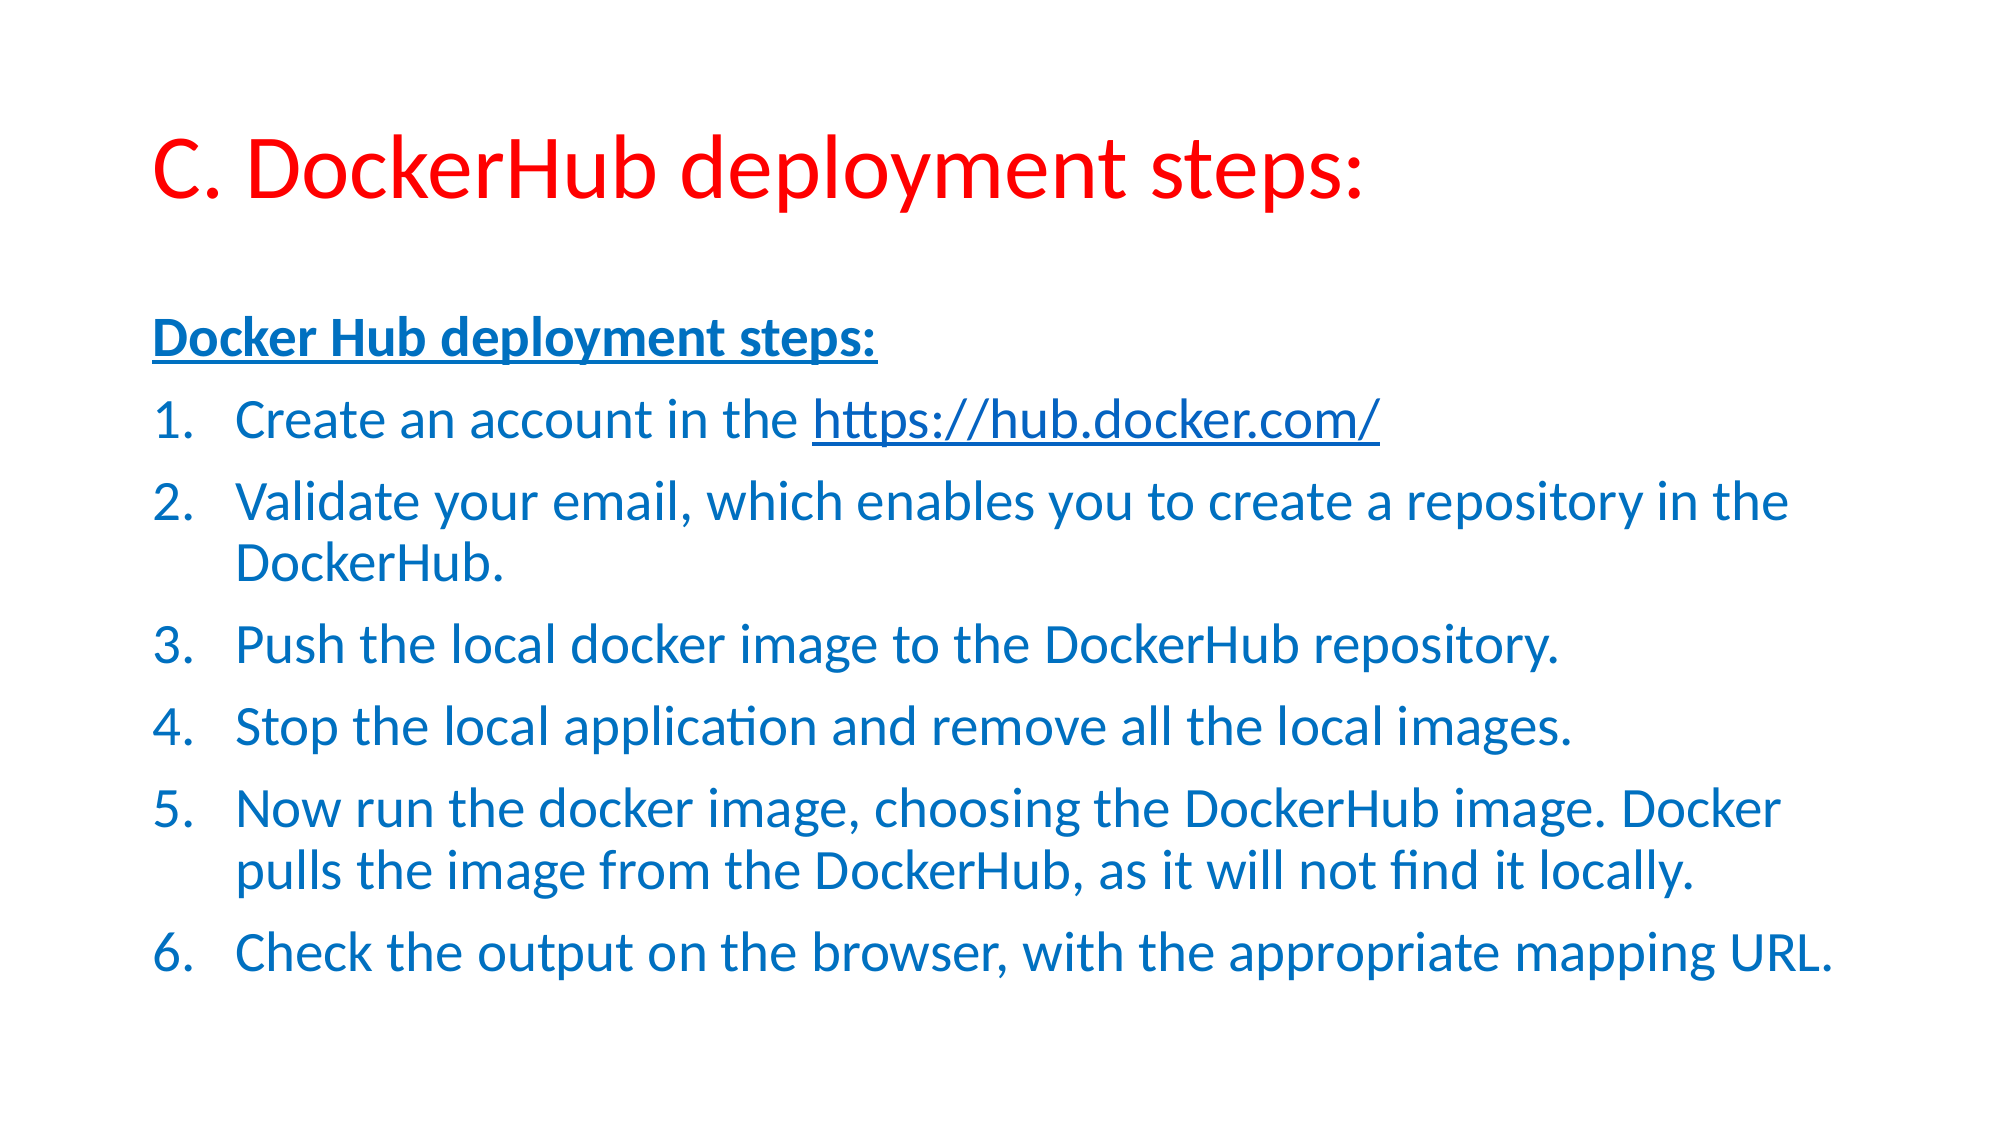

# C. DockerHub deployment steps:
Docker Hub deployment steps:
Create an account in the https://hub.docker.com/
Validate your email, which enables you to create a repository in the DockerHub.
Push the local docker image to the DockerHub repository.
Stop the local application and remove all the local images.
Now run the docker image, choosing the DockerHub image. Docker pulls the image from the DockerHub, as it will not find it locally.
Check the output on the browser, with the appropriate mapping URL.